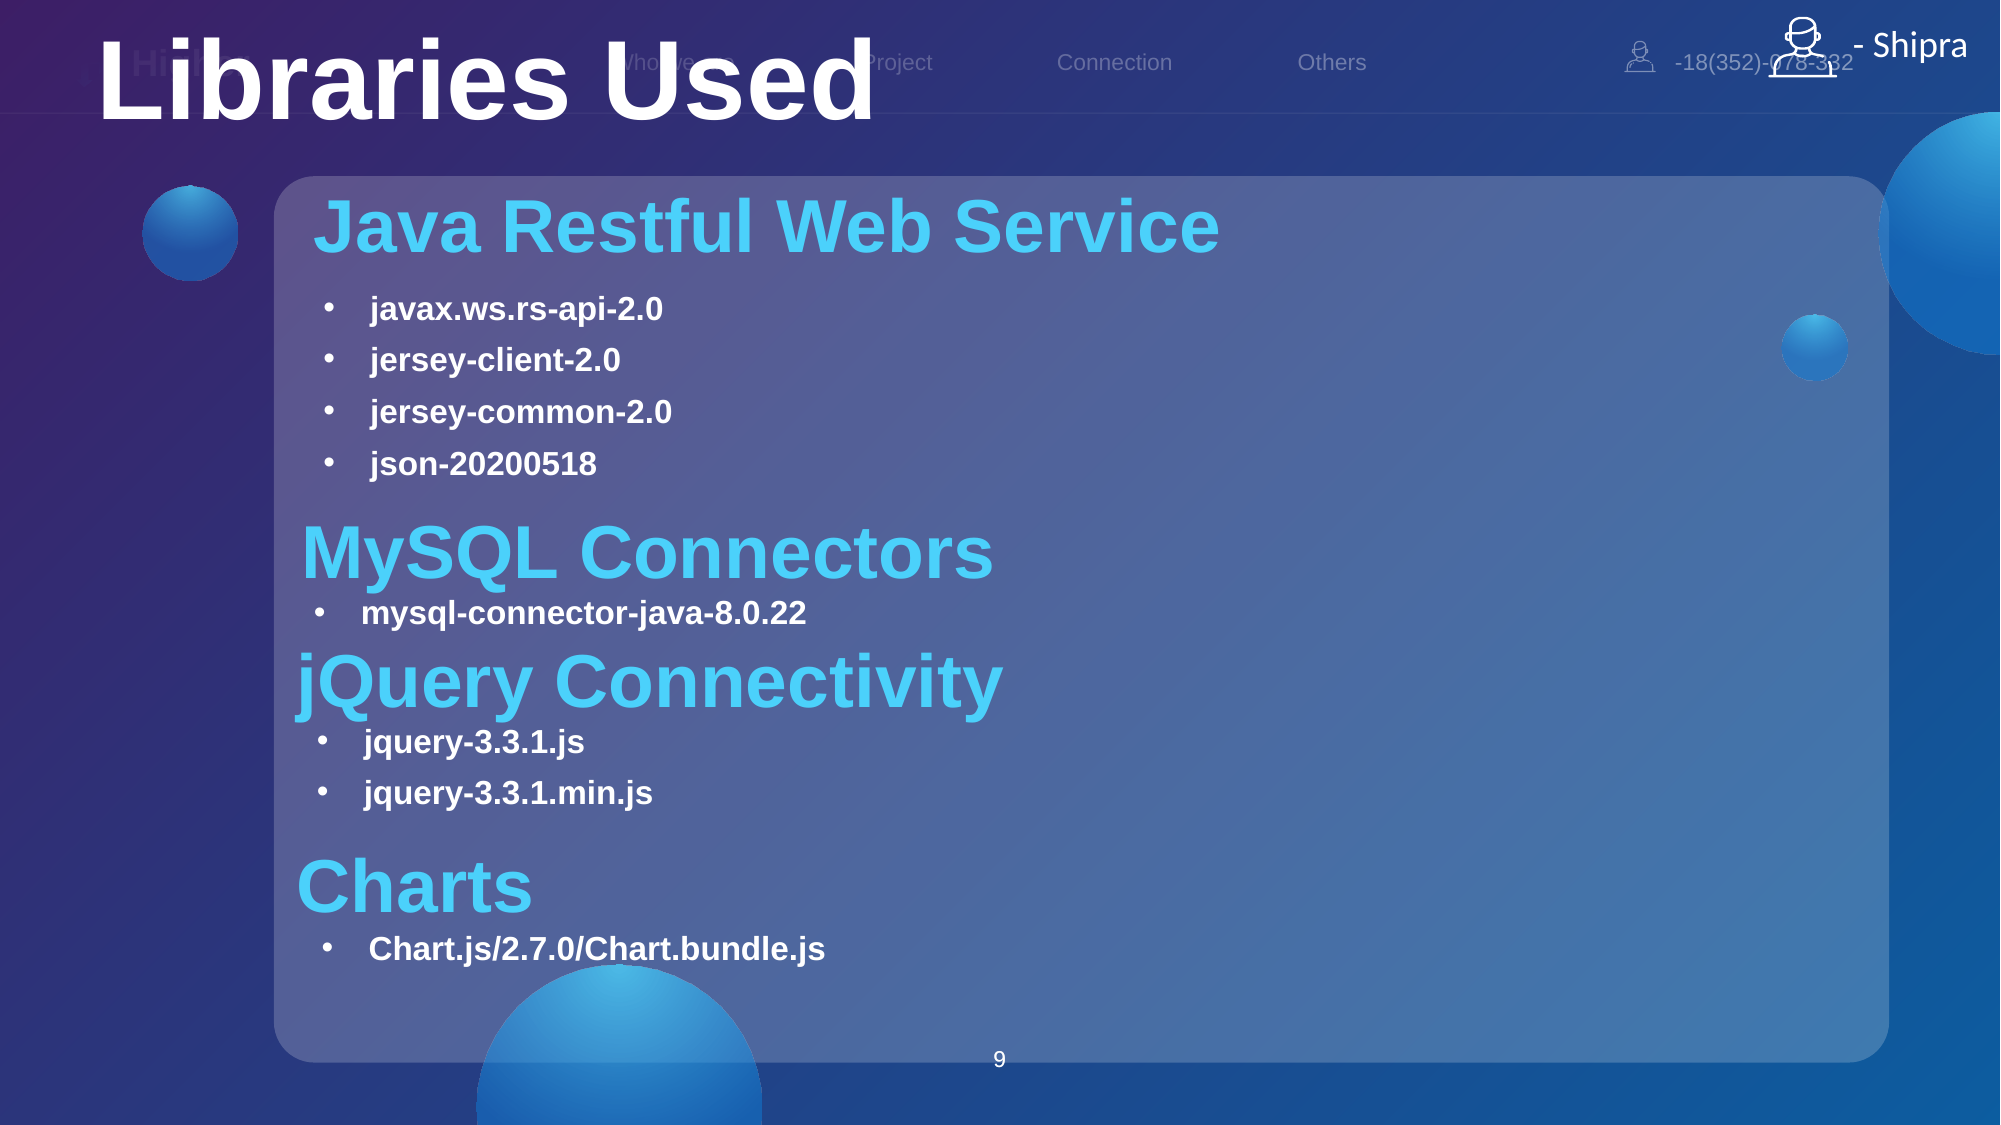

Libraries Used

- Shipra

Java Restful Web Service

javax.ws.rs-api-2.0
jersey-client-2.0
jersey-common-2.0
json-20200518

MySQL Connectors
mysql-connector-java-8.0.22
jQuery Connectivity

jquery-3.3.1.js
jquery-3.3.1.min.js
Charts
Chart.js/2.7.0/Chart.bundle.js

9